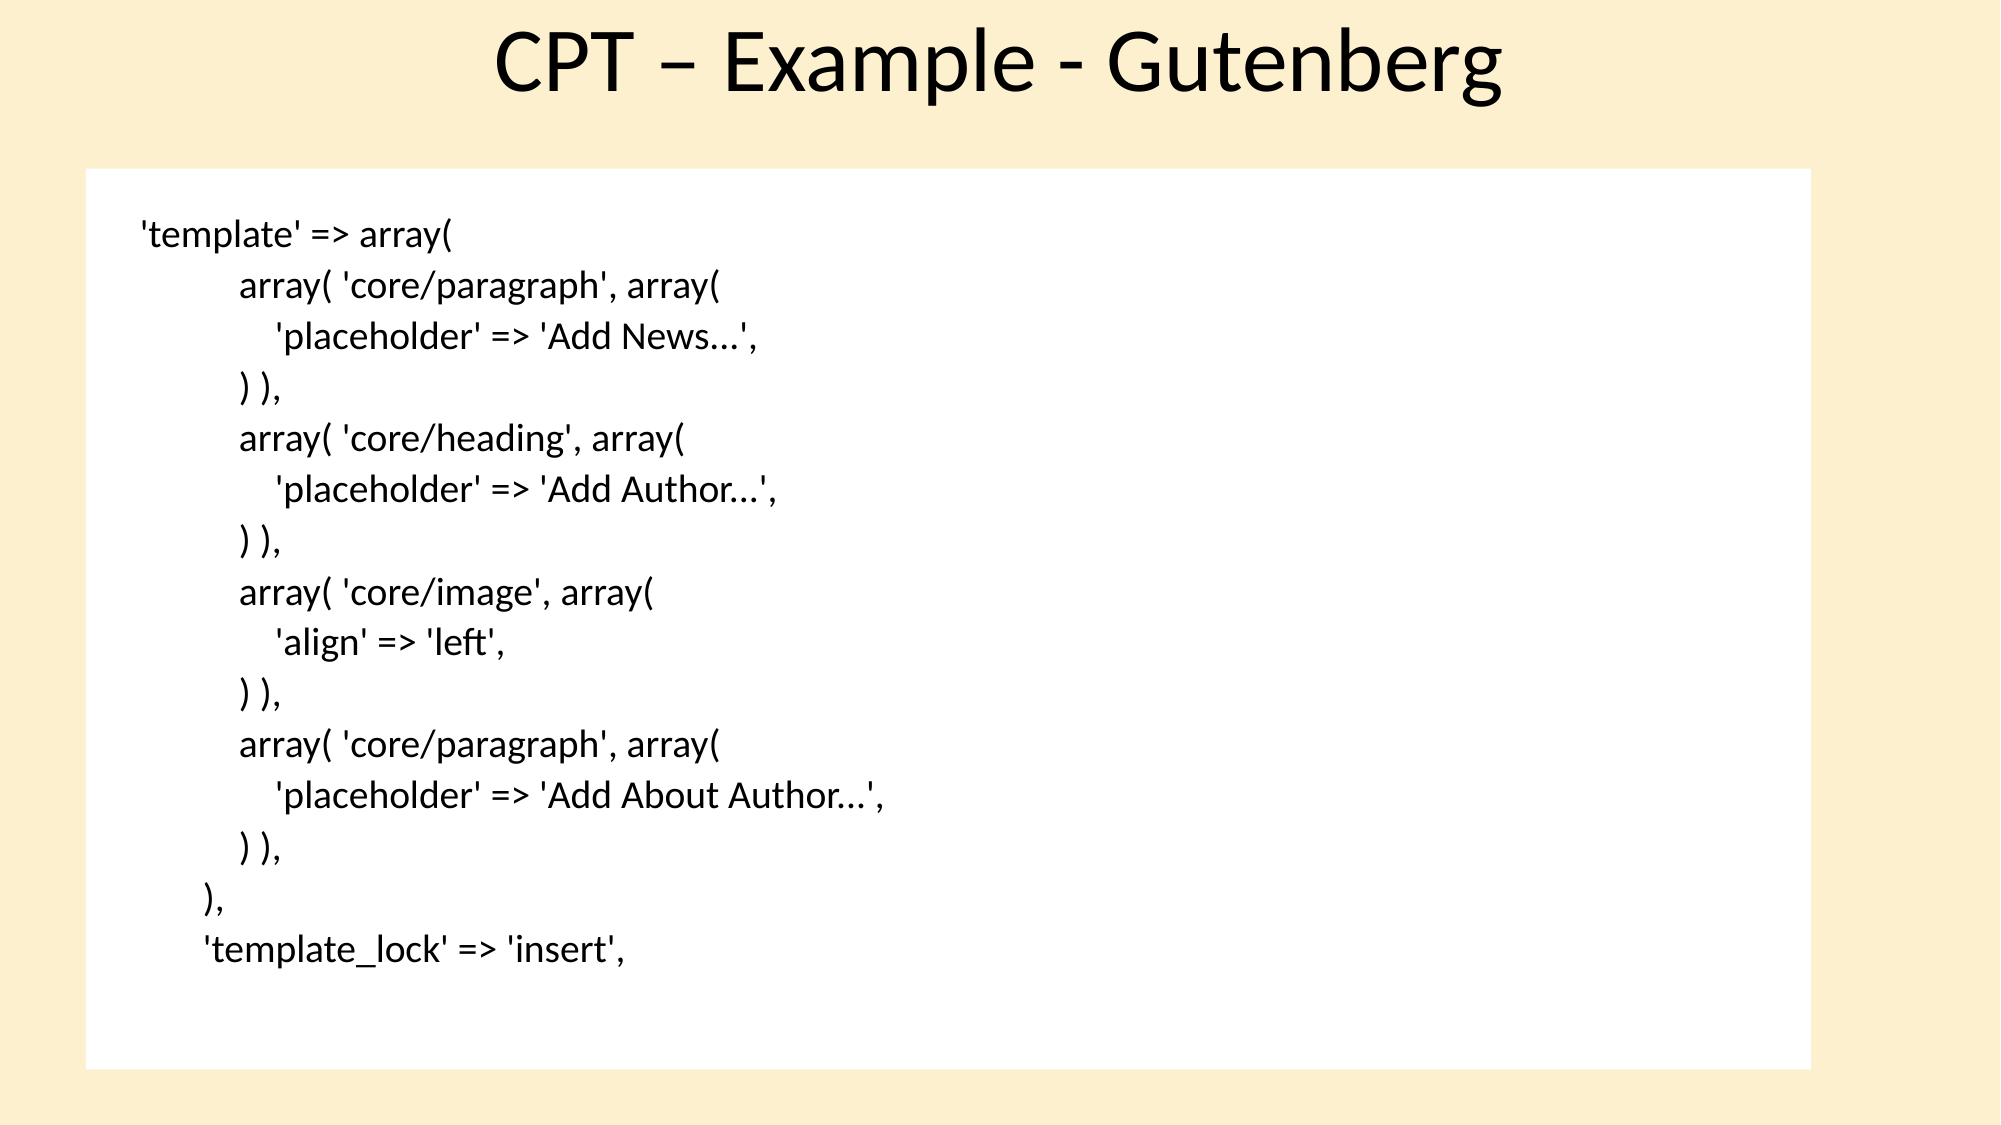

CPT – Example - Gutenberg
 'template' => array(
            array( 'core/paragraph', array(
                'placeholder' => 'Add News...',
            ) ),
            array( 'core/heading', array(
                'placeholder' => 'Add Author...',
            ) ),
            array( 'core/image', array(
                'align' => 'left',
            ) ),
            array( 'core/paragraph', array(
                'placeholder' => 'Add About Author...',
            ) ),
        ),
        'template_lock' => 'insert',